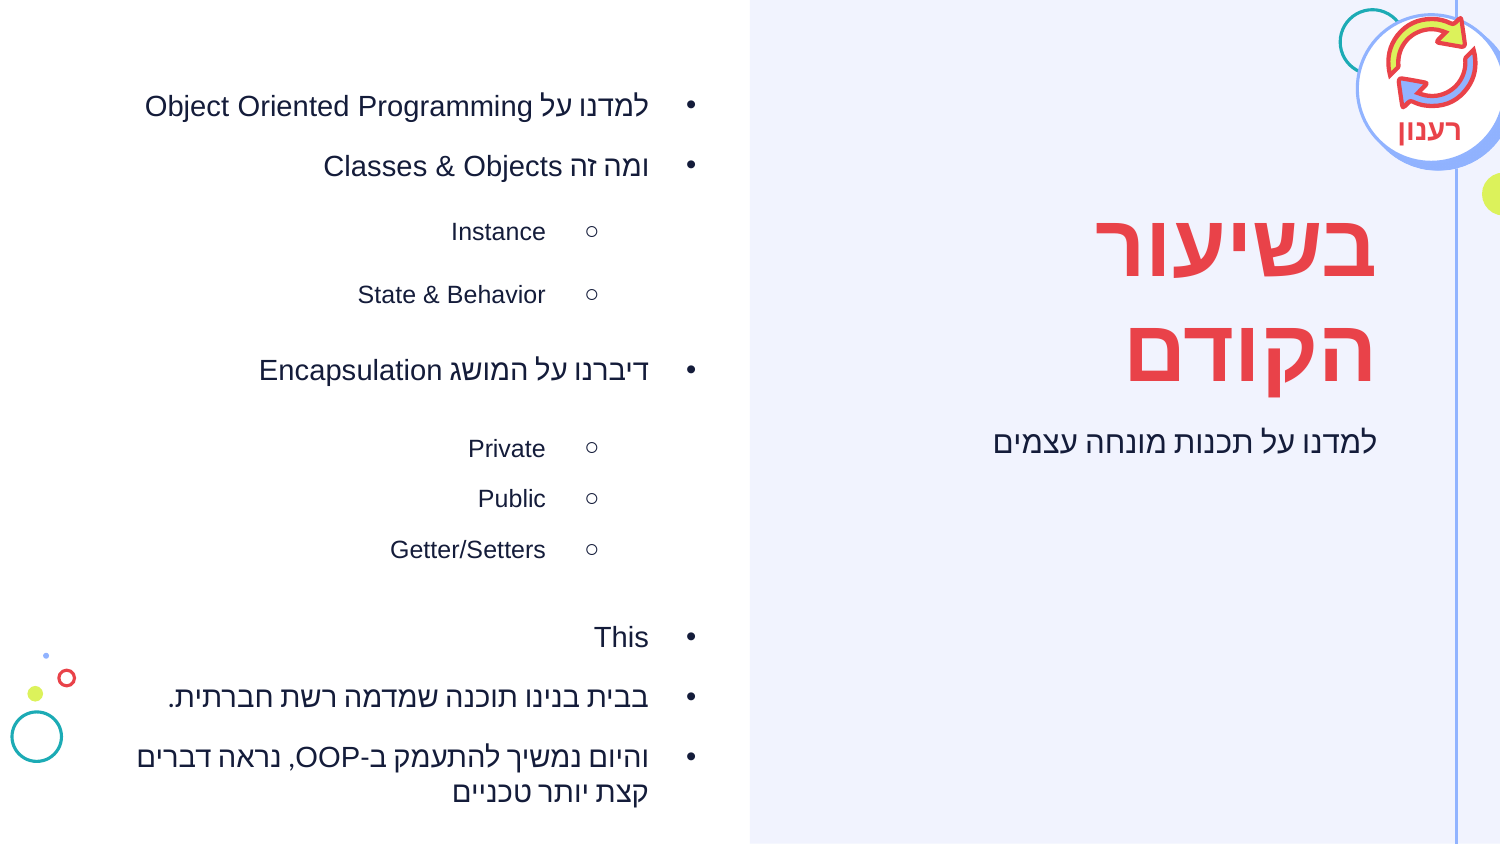

רענון
למדנו על Object Oriented Programming
ומה זה Classes & Objects
Instance
State & Behavior
דיברנו על המושג Encapsulation
Private
Public
Getter/Setters

This
בבית בנינו תוכנה שמדמה רשת חברתית.
והיום נמשיך להתעמק ב-OOP, נראה דברים קצת יותר טכניים
# בשיעור הקודם
למדנו על תכנות מונחה עצמים